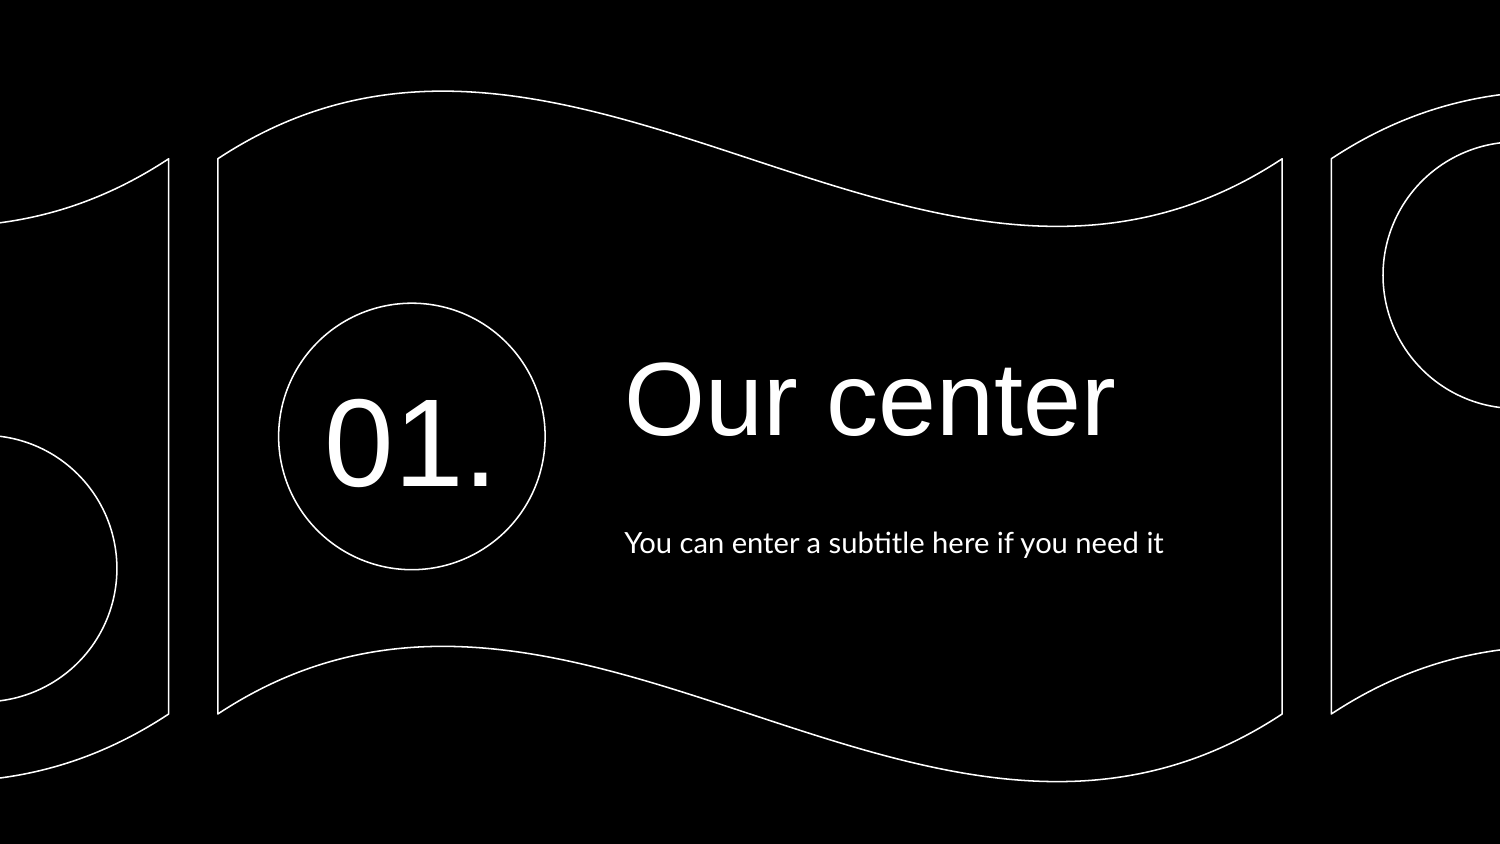

# Our center

01.
You can enter a subtitle here if you need it